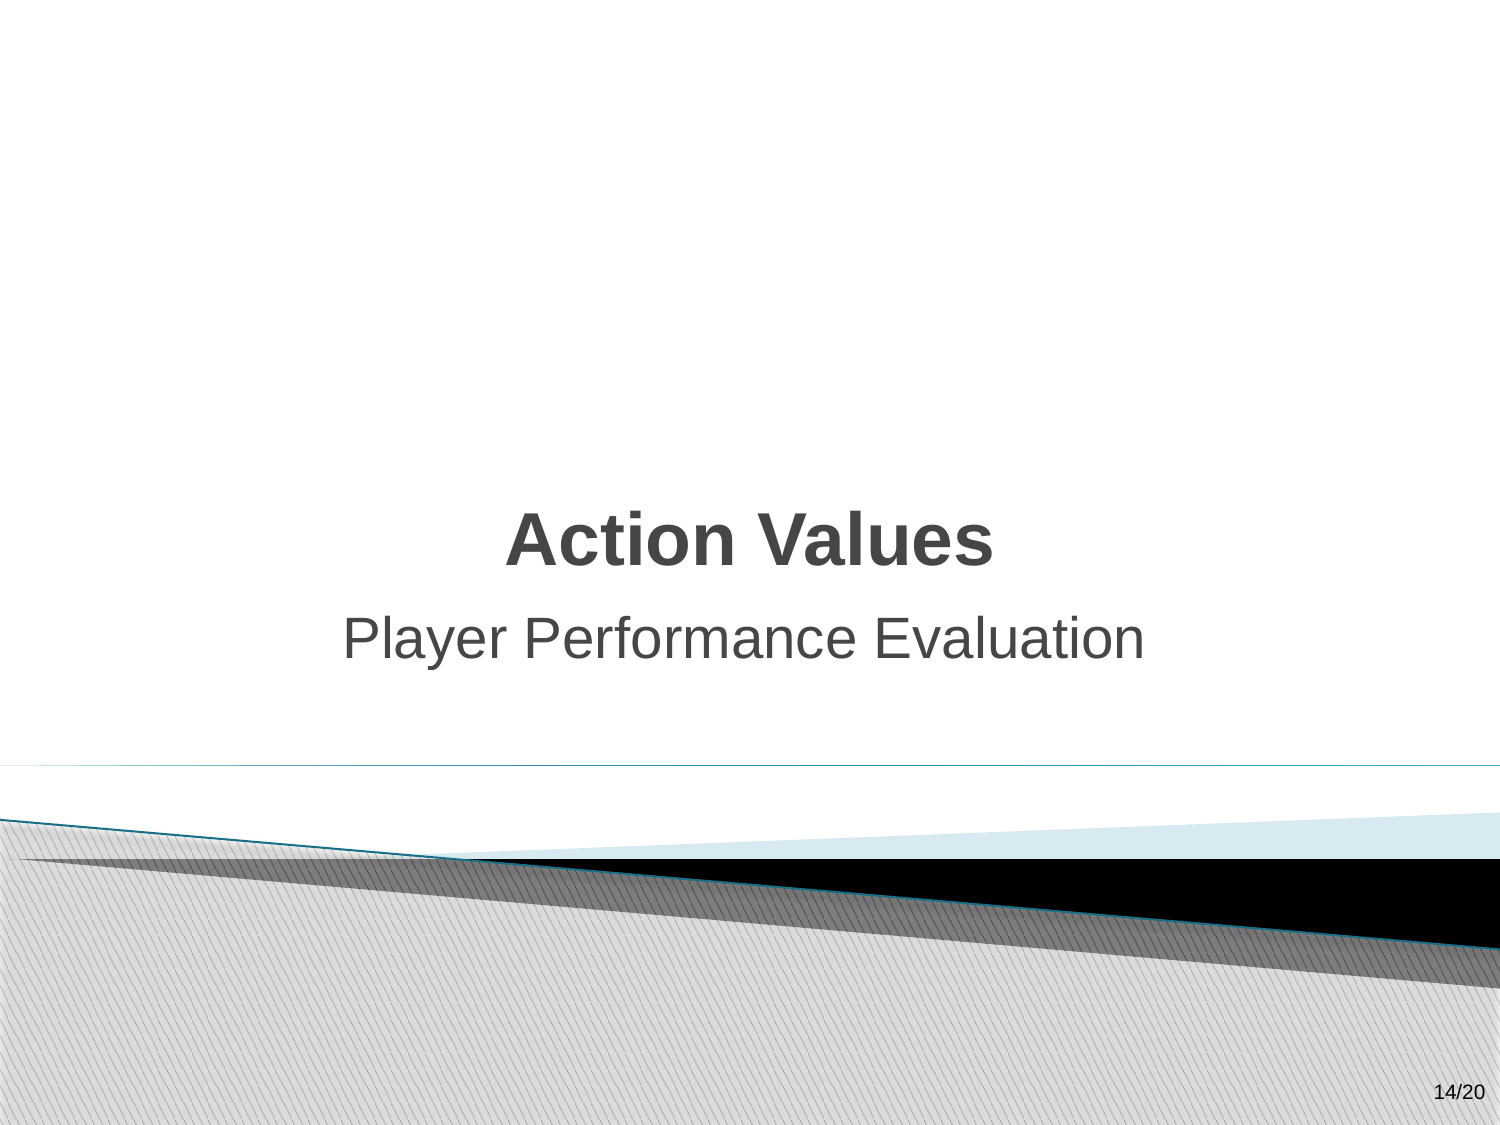

# Action Values
Player Performance Evaluation
14/20